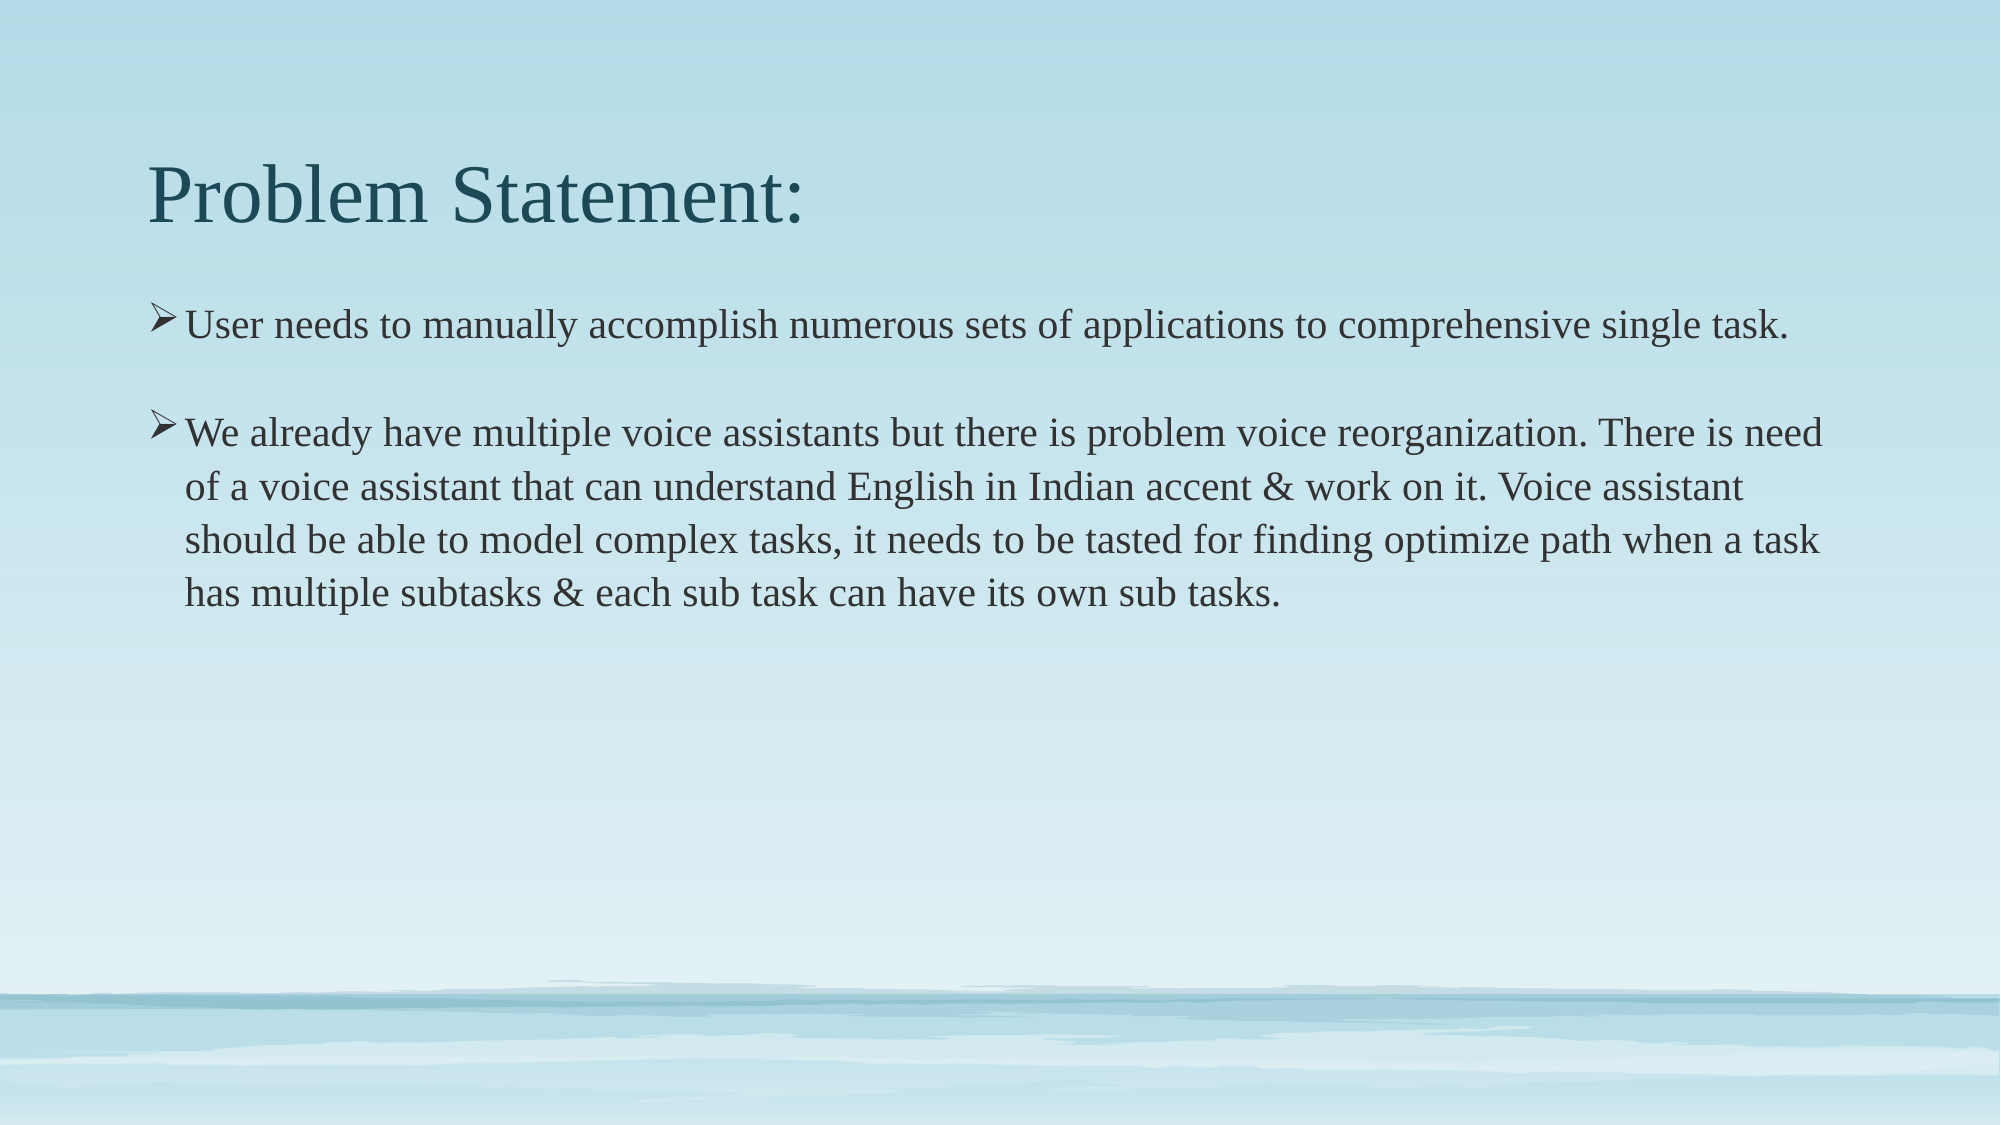

Problem Statement:
User needs to manually accomplish numerous sets of applications to comprehensive single task.
We already have multiple voice assistants but there is problem voice reorganization. There is need of a voice assistant that can understand English in Indian accent & work on it. Voice assistant should be able to model complex tasks, it needs to be tasted for finding optimize path when a task has multiple subtasks & each sub task can have its own sub tasks.

#